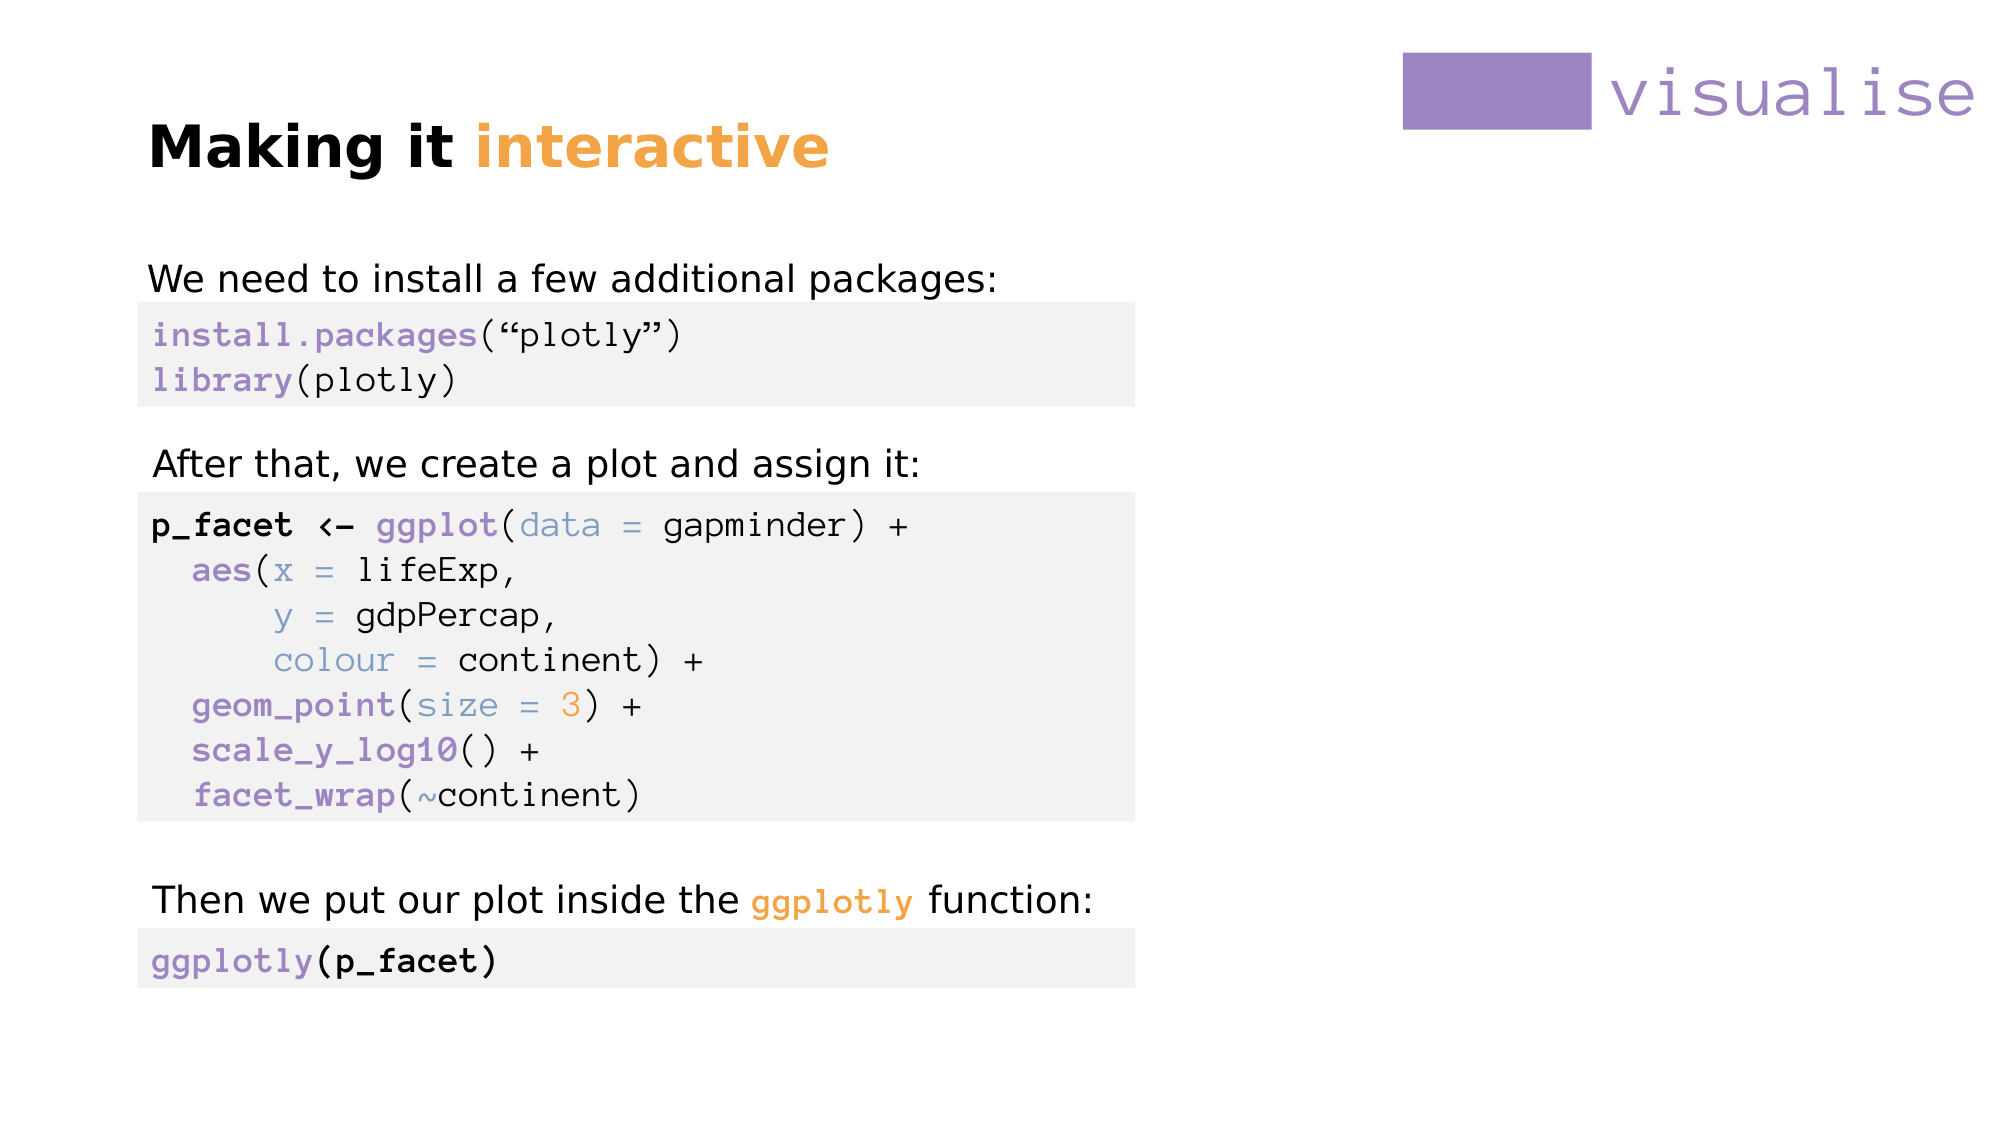

visualise

Making it interactive
We need to install a few additional packages:
install.packages(“plotly”)
library(plotly)
After that, we create a plot and assign it:
p_facet <- ggplot(data = gapminder) +
  aes(x = lifeExp,
      y = gdpPercap,
      colour = continent) +
  geom_point(size = 3) +
  scale_y_log10() +
  facet_wrap(~continent)
Then we put our plot inside the ggplotly function:
ggplotly(p_facet)